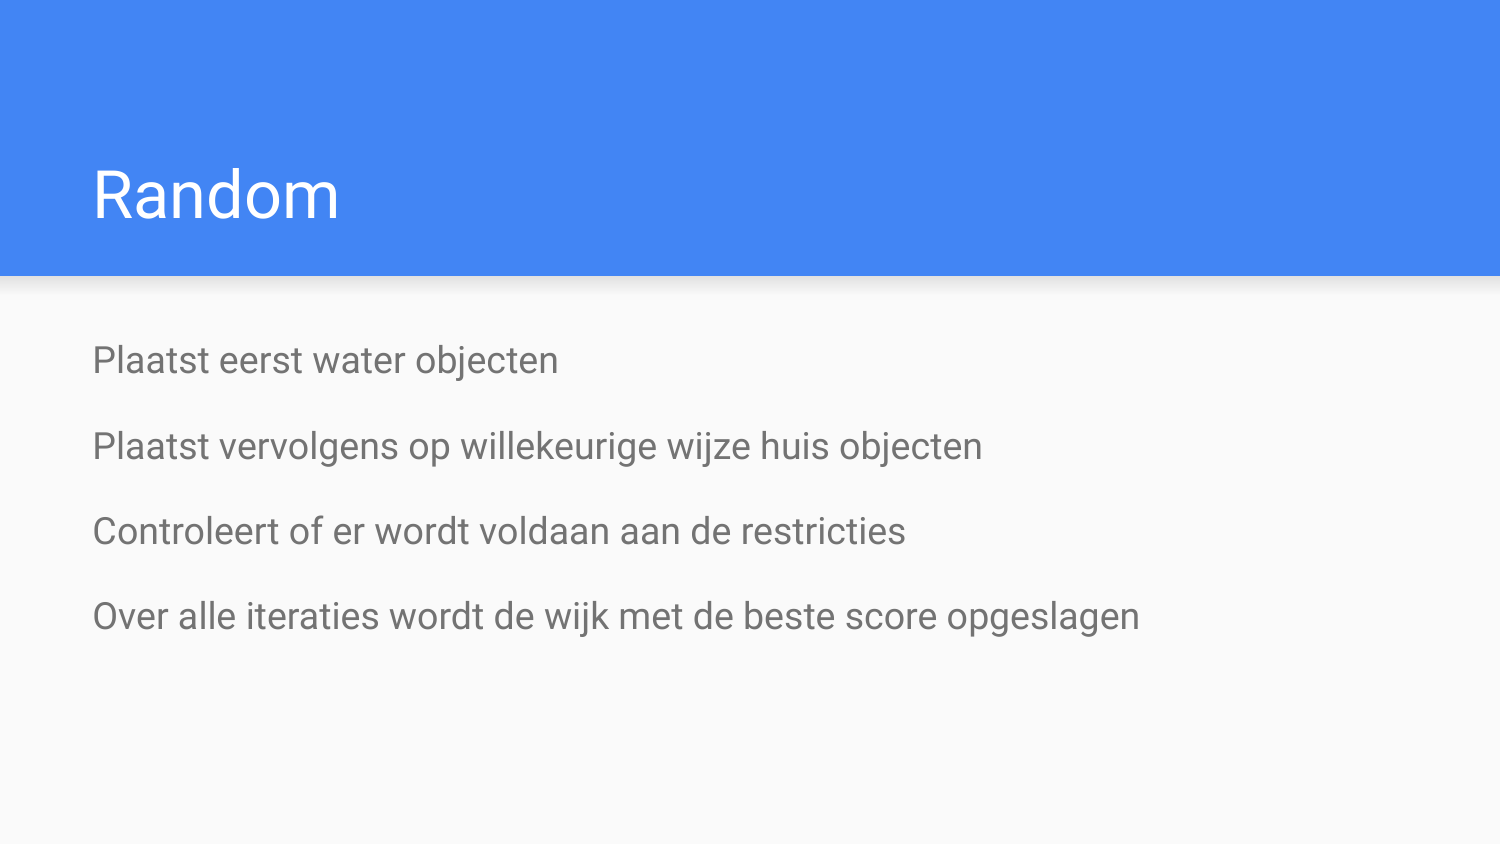

# Random
Plaatst eerst water objecten
Plaatst vervolgens op willekeurige wijze huis objecten
Controleert of er wordt voldaan aan de restricties
Over alle iteraties wordt de wijk met de beste score opgeslagen